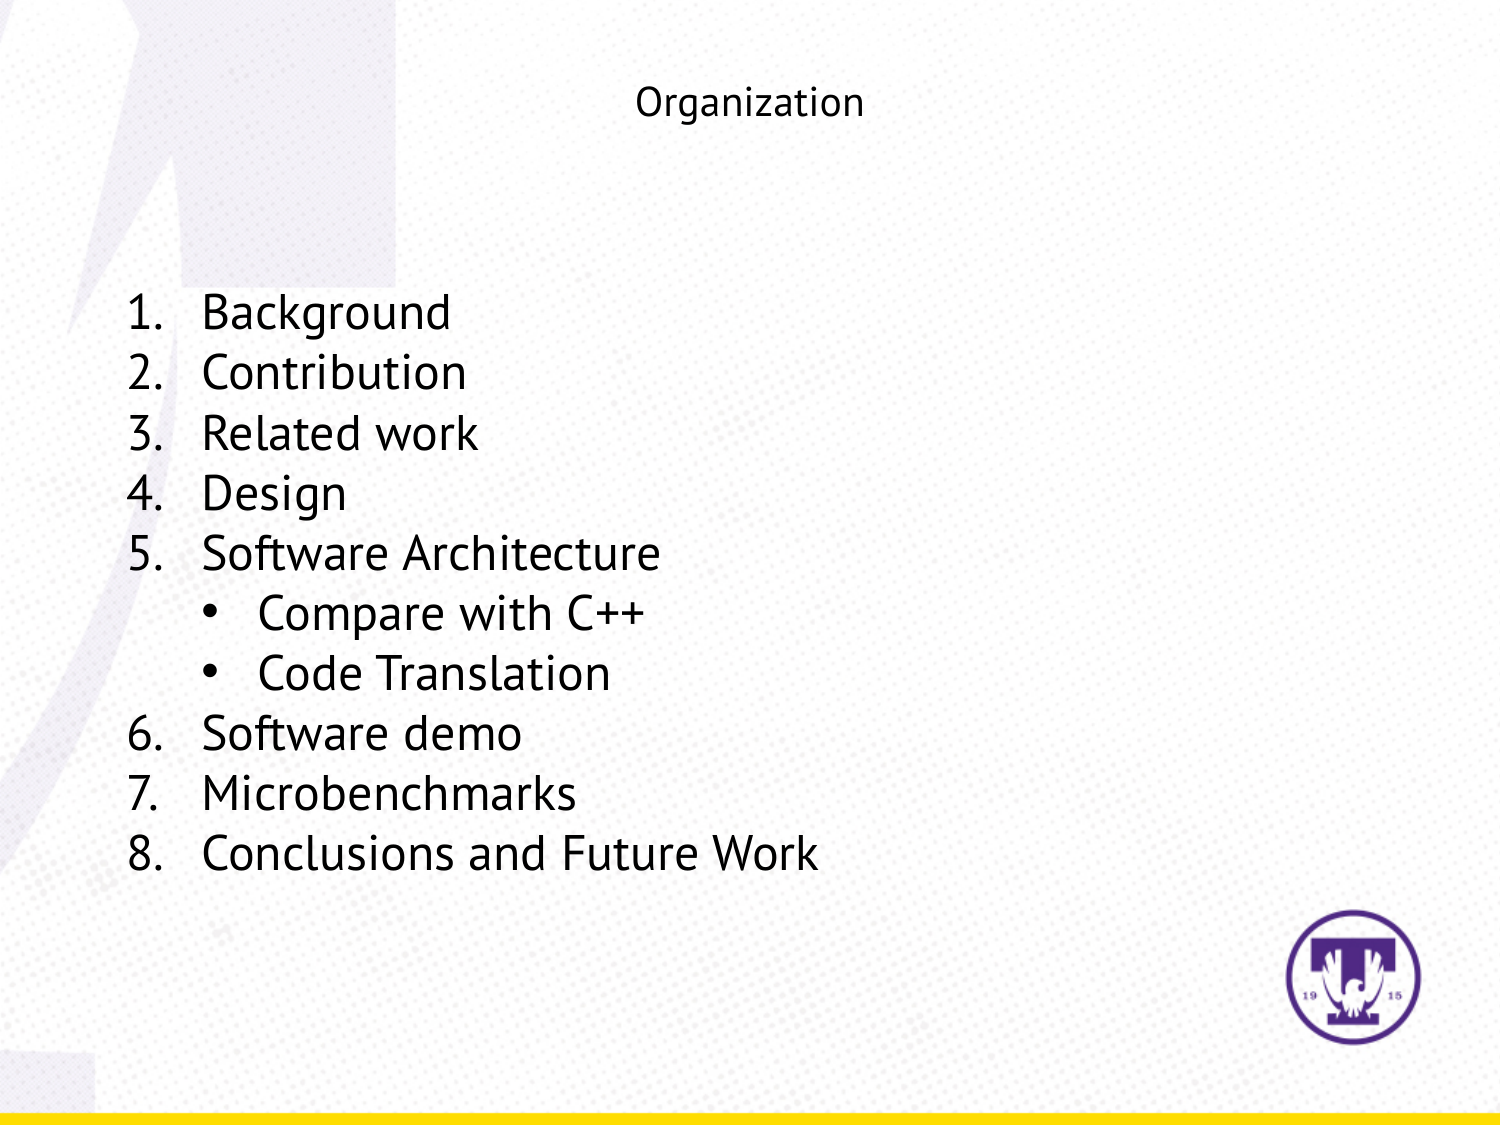

Organization

Background
Contribution
Related work
Design
Software Architecture
Compare with C++
Code Translation
Software demo
Microbenchmarks
Conclusions and Future Work